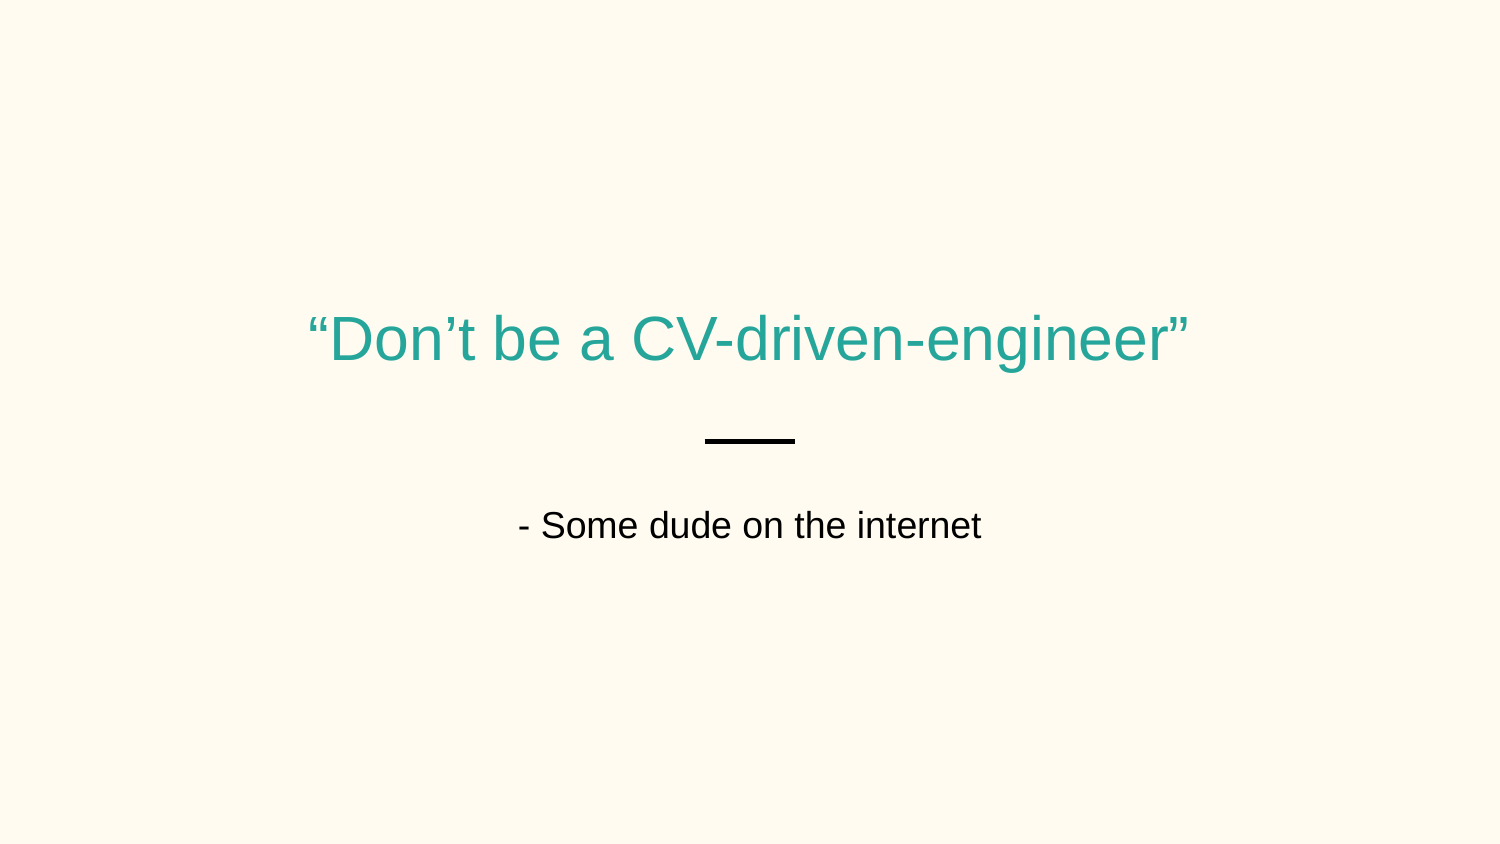

“Don’t be a CV-driven-engineer”
- Some dude on the internet